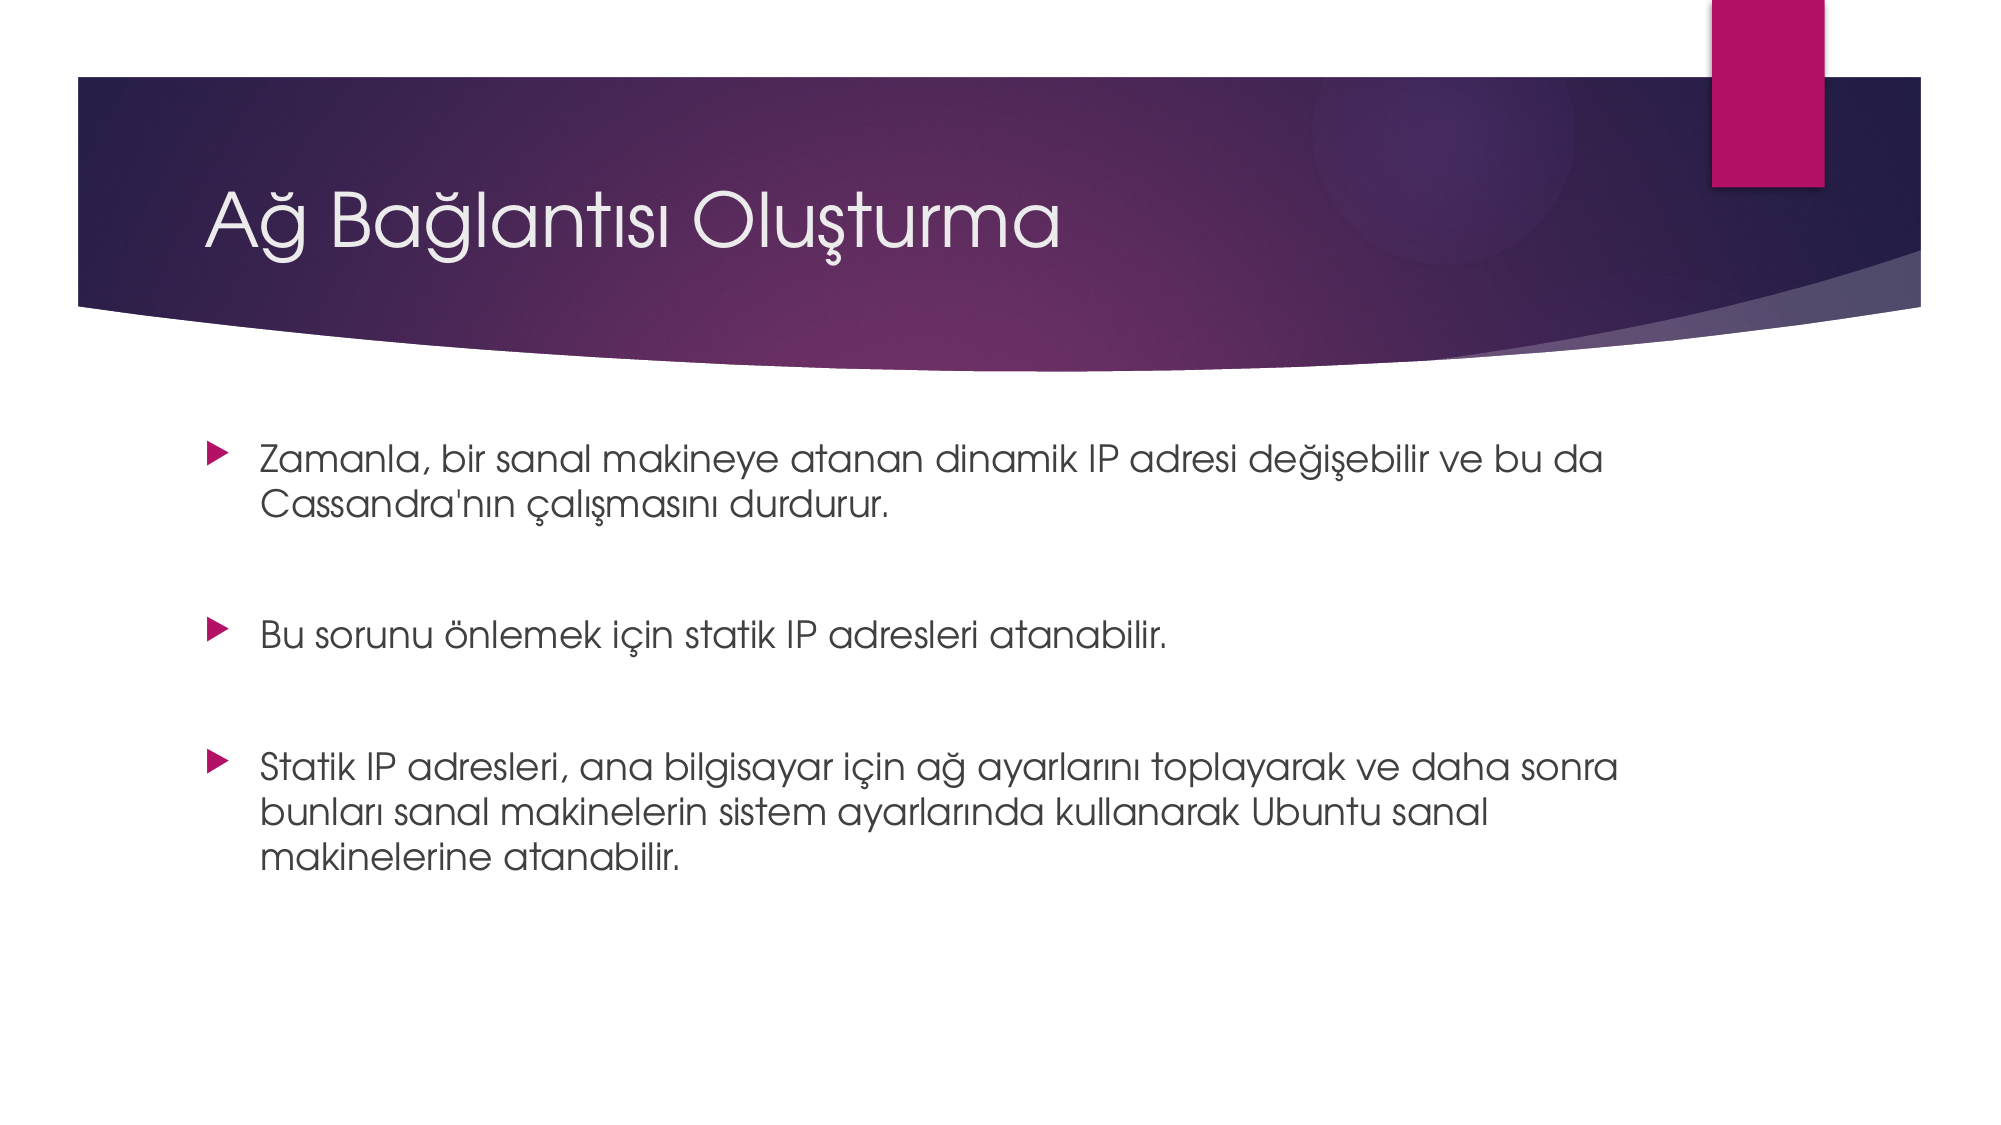

# Ağ Bağlantısı Oluşturma
Zamanla, bir sanal makineye atanan dinamik IP adresi değişebilir ve bu da Cassandra'nın çalışmasını durdurur.

Bu sorunu önlemek için statik IP adresleri atanabilir.

Statik IP adresleri, ana bilgisayar için ağ ayarlarını toplayarak ve daha sonra bunları sanal makinelerin sistem ayarlarında kullanarak Ubuntu sanal makinelerine atanabilir.